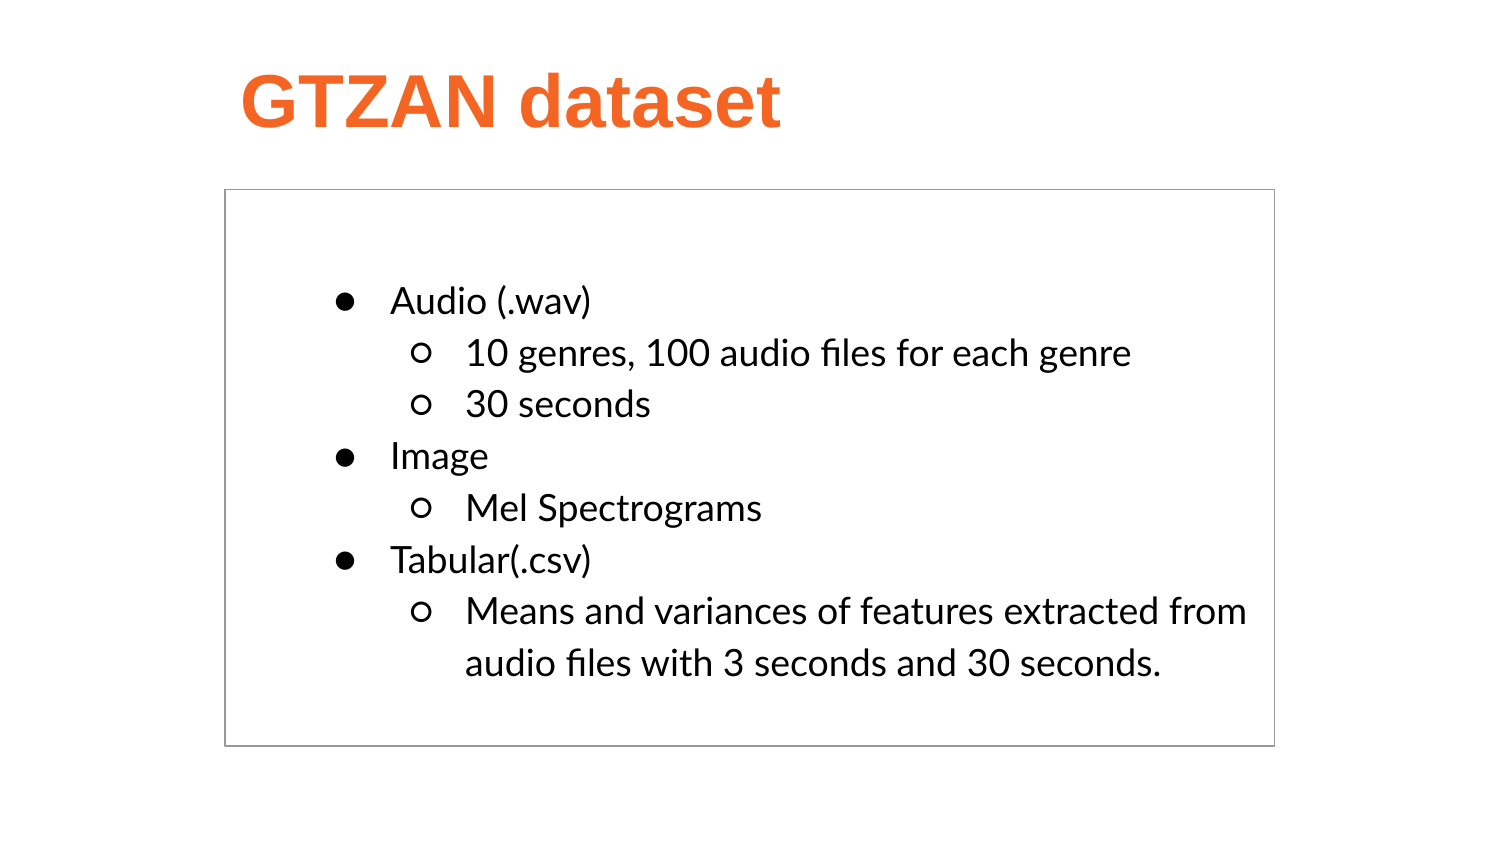

GTZAN dataset

Audio (.wav)
10 genres, 100 audio files for each genre
30 seconds
Image
Mel Spectrograms
Tabular(.csv)
Means and variances of features extracted from audio files with 3 seconds and 30 seconds.